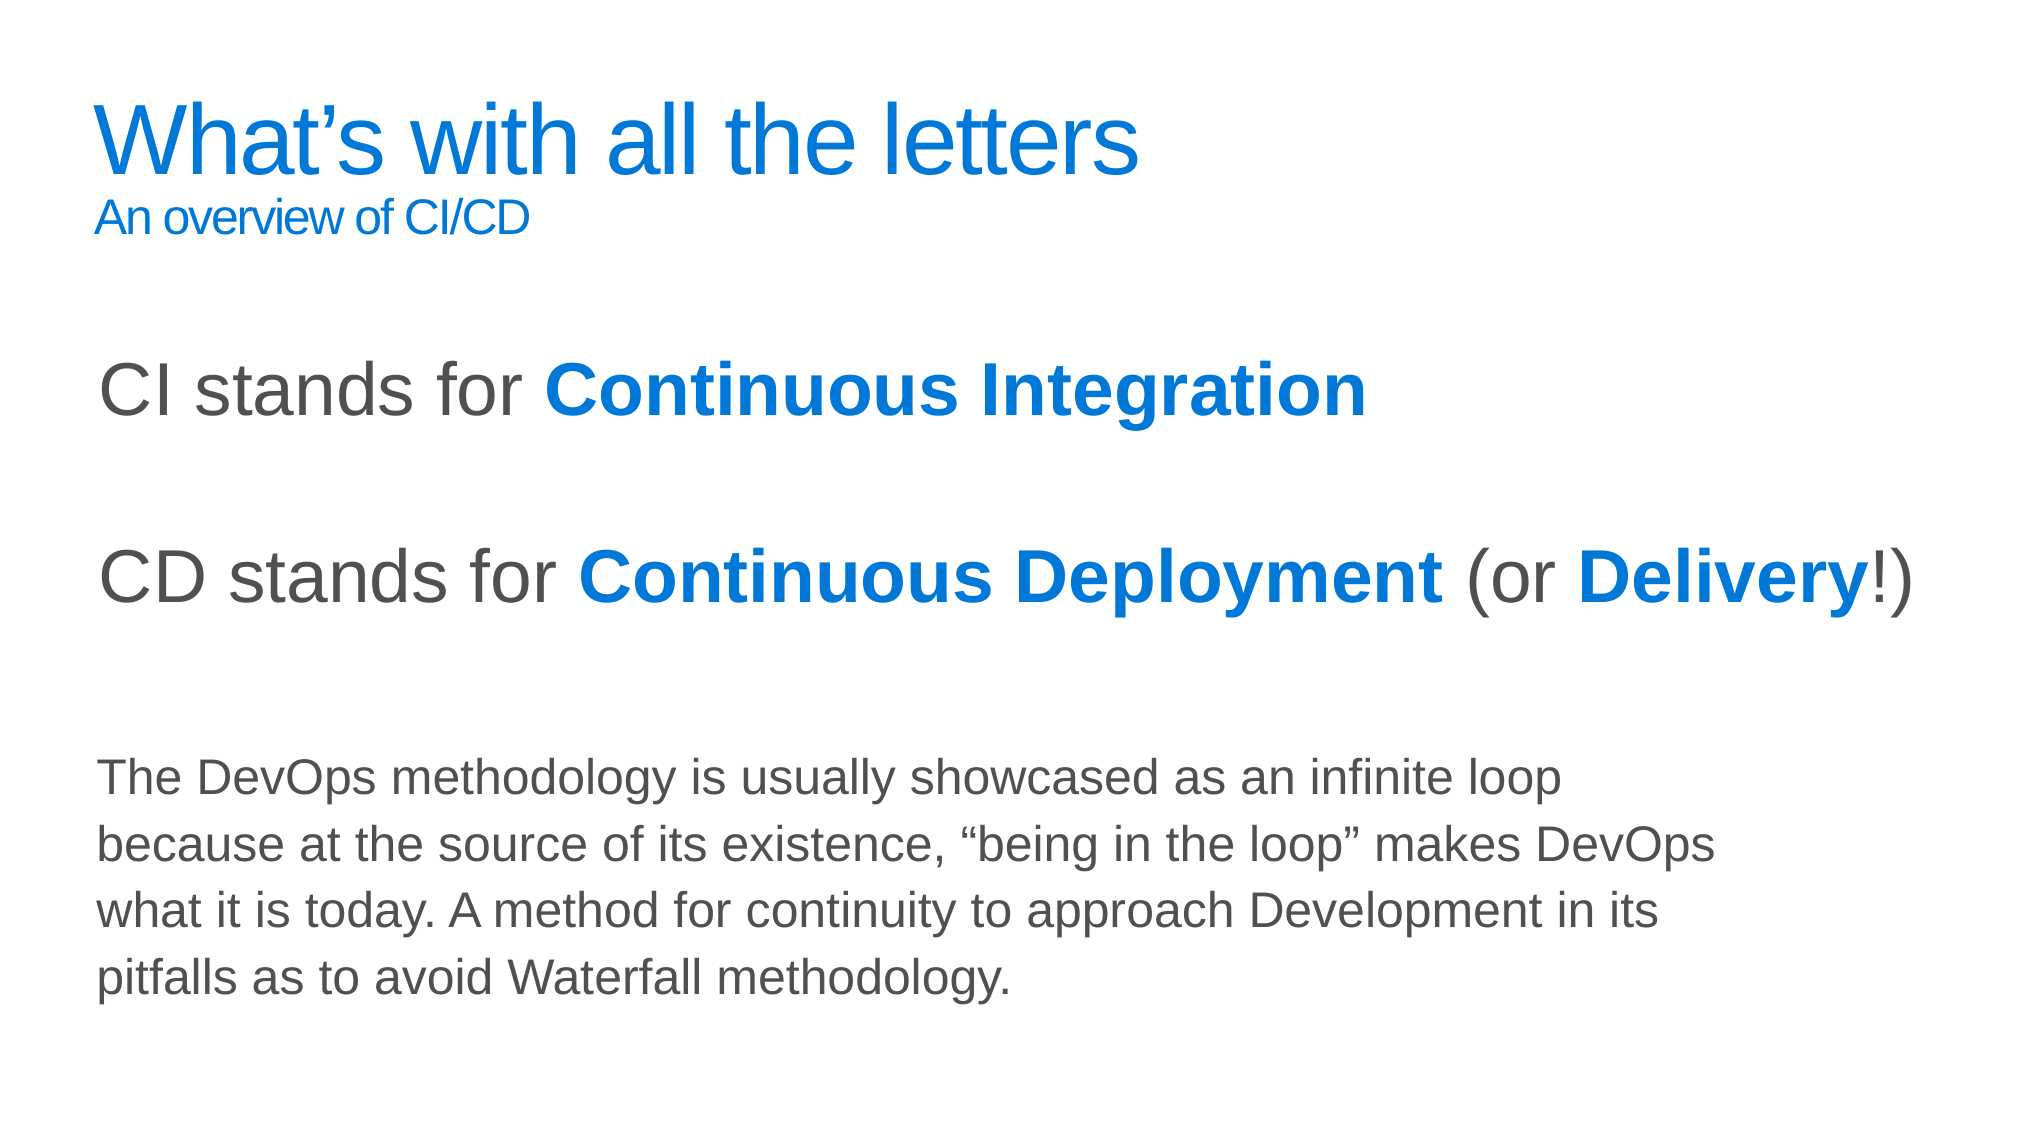

What’s with all the letters
An overview of CI/CD
CI stands for Continuous Integration

CD stands for Continuous Deployment (or Delivery!)

The DevOps methodology is usually showcased as an infinite loop
because at the source of its existence, “being in the loop” makes DevOps
what it is today. A method for continuity to approach Development in its
pitfalls as to avoid Waterfall methodology.